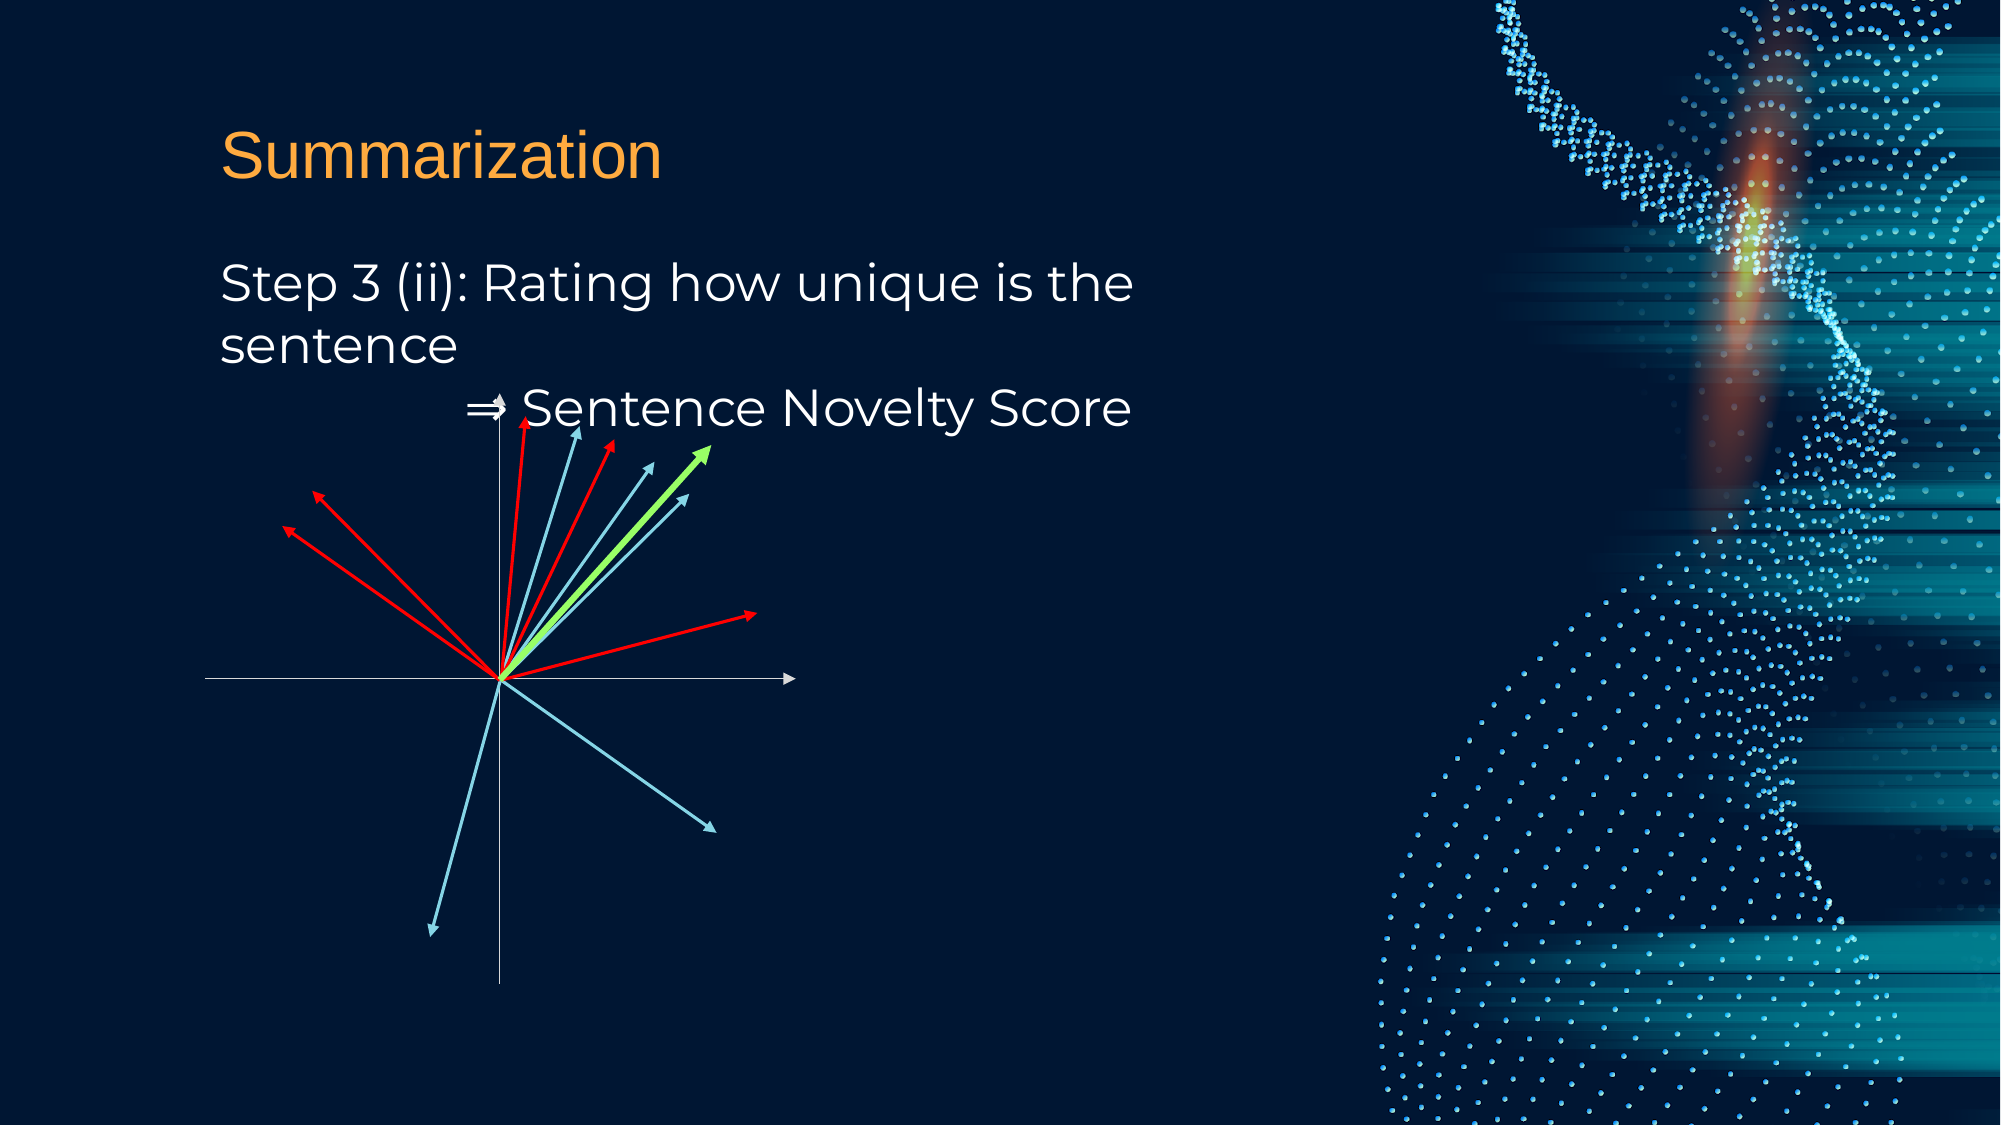

# Summarization
Step 3 (ii): Rating how unique is the sentence
	       ⇒ Sentence Novelty Score